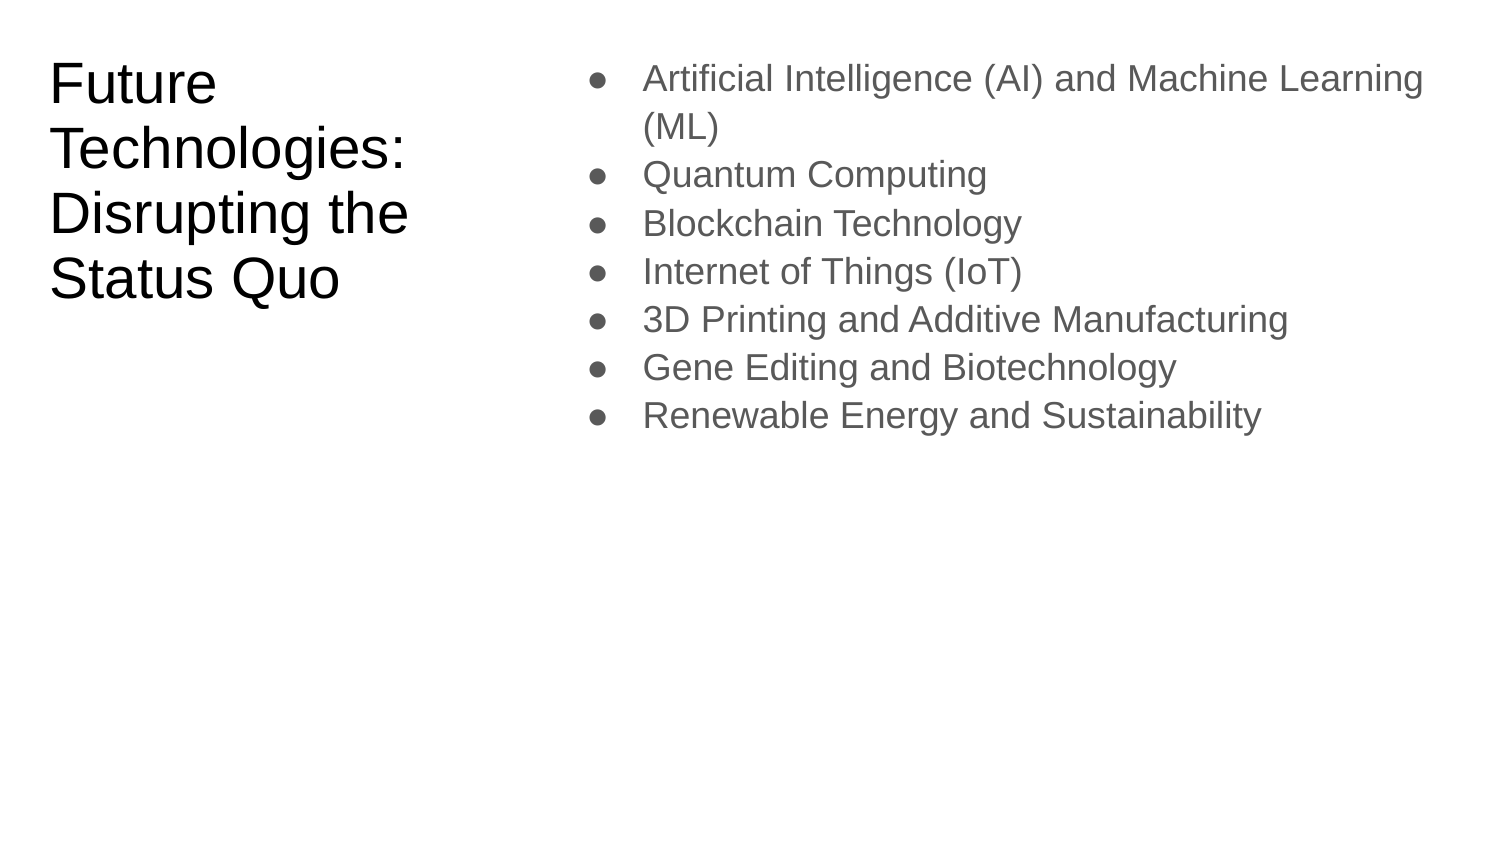

# Future Technologies: Disrupting the Status Quo
Artificial Intelligence (AI) and Machine Learning (ML)
Quantum Computing
Blockchain Technology
Internet of Things (IoT)
3D Printing and Additive Manufacturing
Gene Editing and Biotechnology
Renewable Energy and Sustainability